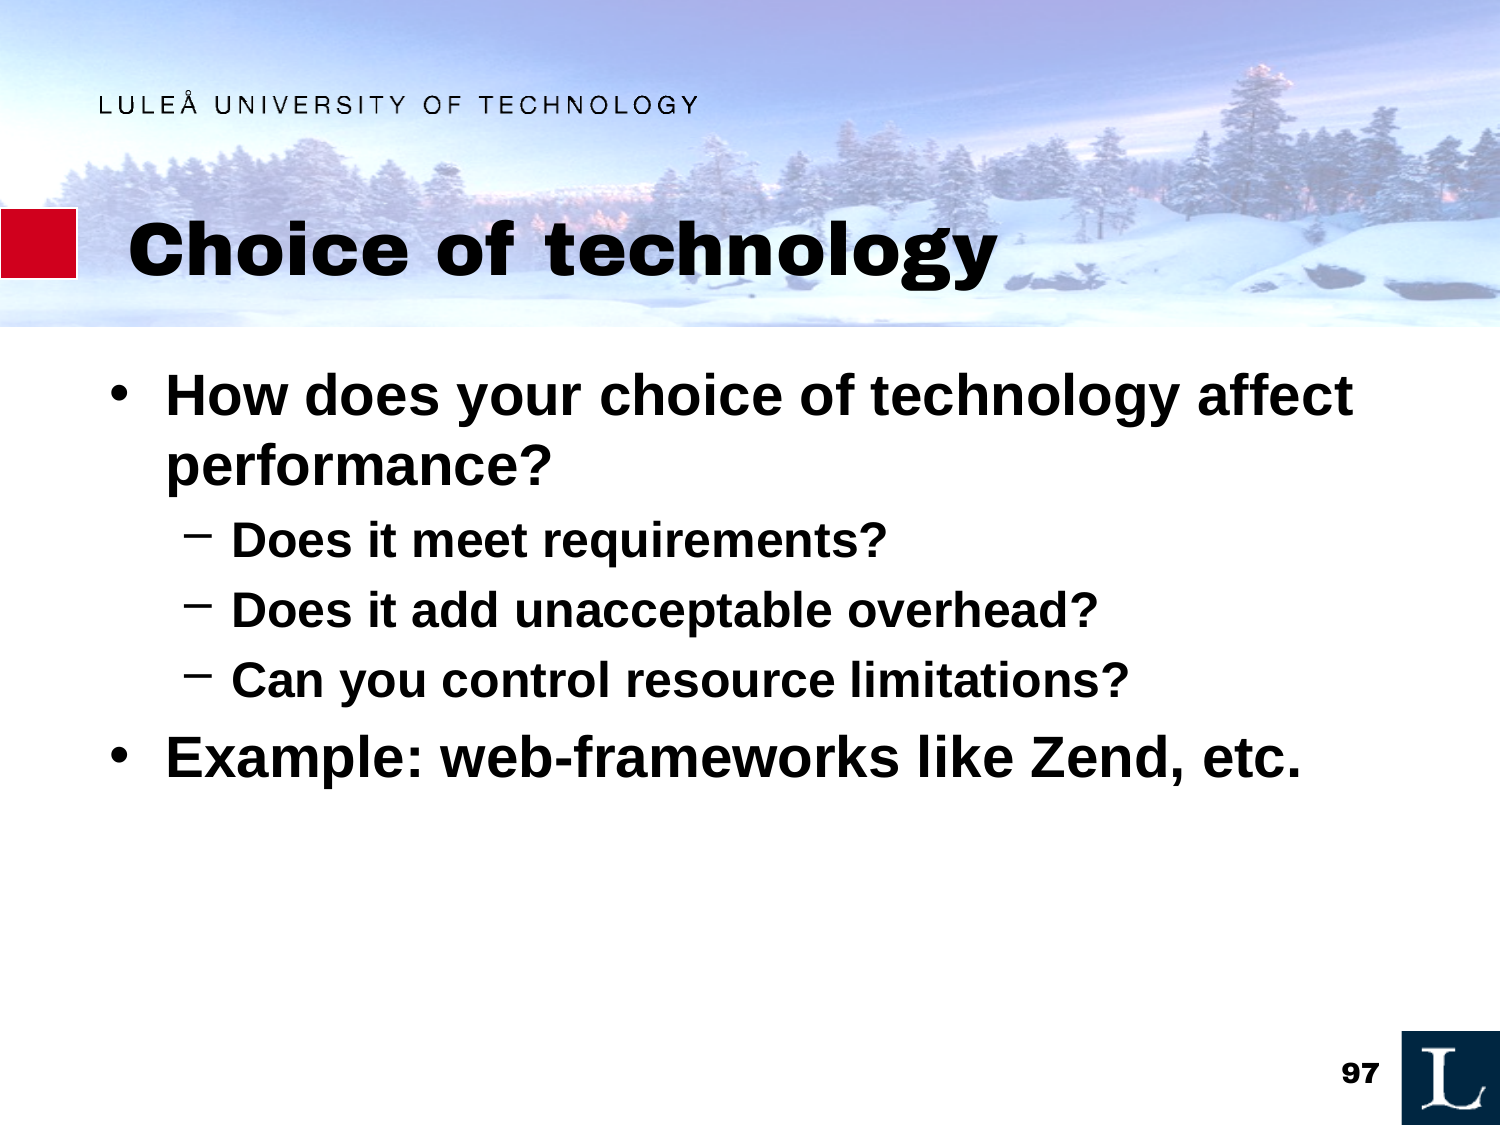

# Choice of technology
How does your choice of technology affect performance?
Does it meet requirements?
Does it add unacceptable overhead?
Can you control resource limitations?
Example: web-frameworks like Zend, etc.
97